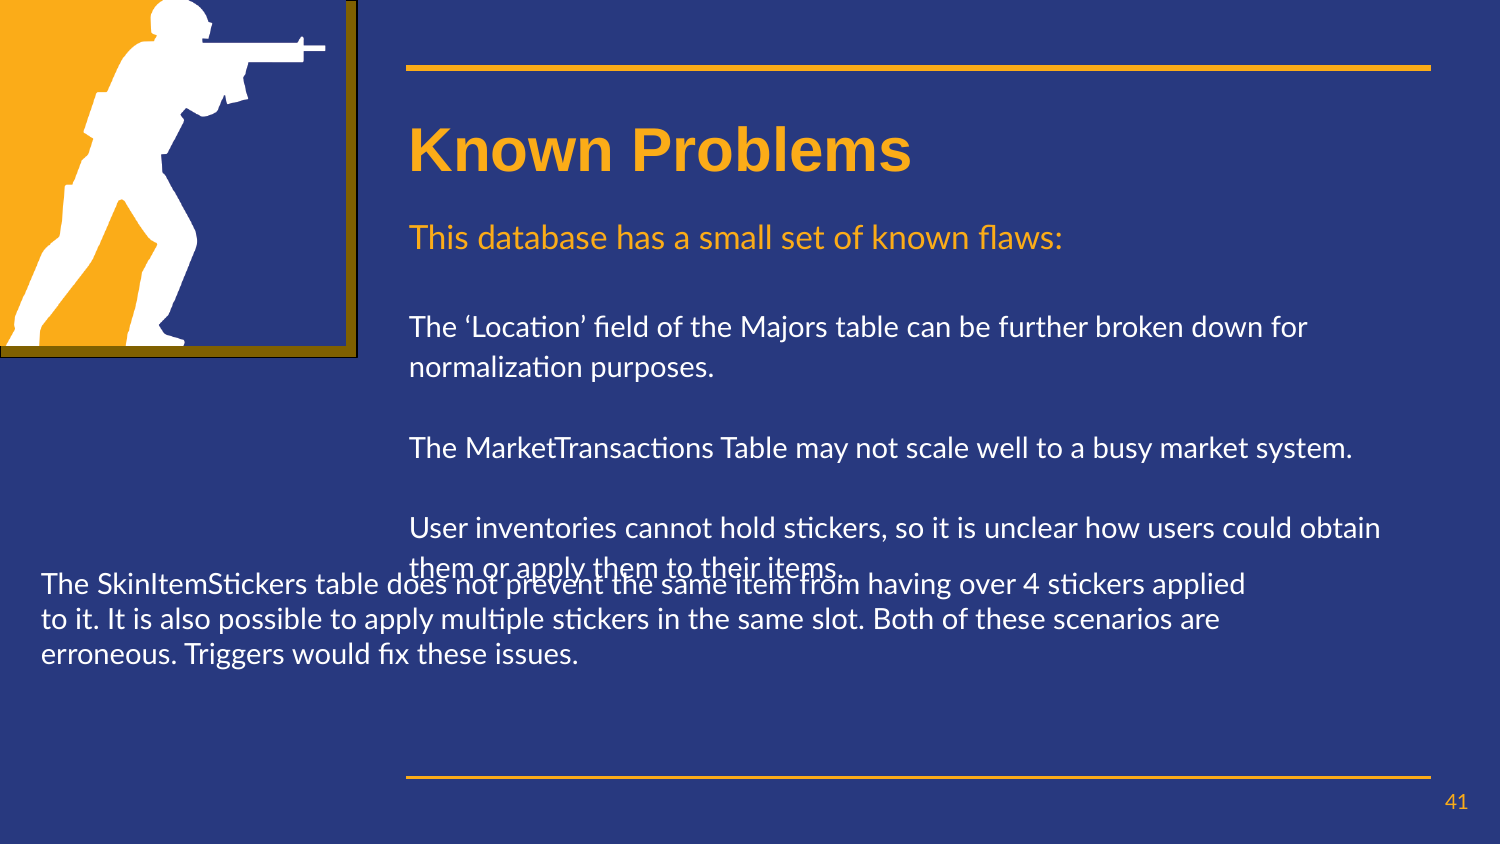

# Known Problems
This database has a small set of known flaws:
The ‘Location’ field of the Majors table can be further broken down for normalization purposes.
The MarketTransactions Table may not scale well to a busy market system.
User inventories cannot hold stickers, so it is unclear how users could obtain them or apply them to their items.

The SkinItemStickers table does not prevent the same item from having over 4 stickers applied to it. It is also possible to apply multiple stickers in the same slot. Both of these scenarios are erroneous. Triggers would fix these issues.
41